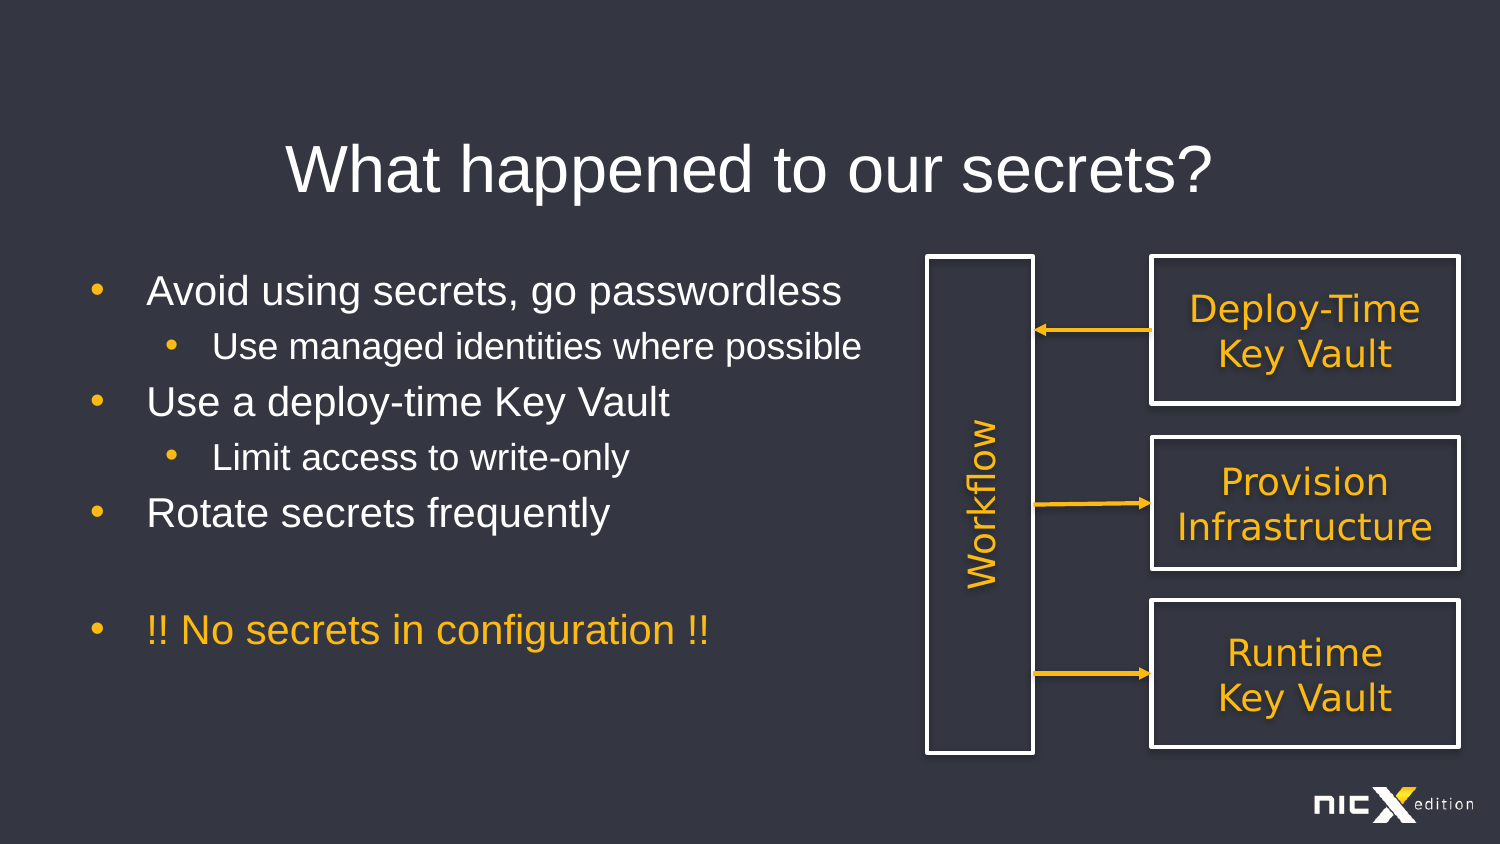

# What happened to our secrets?
Deploy-Time
Key Vault
Avoid using secrets, go passwordless
Use managed identities where possible
Use a deploy-time Key Vault
Limit access to write-only
Rotate secrets frequently

!! No secrets in configuration !!
Workflow
Provision
Infrastructure
Runtime
Key Vault